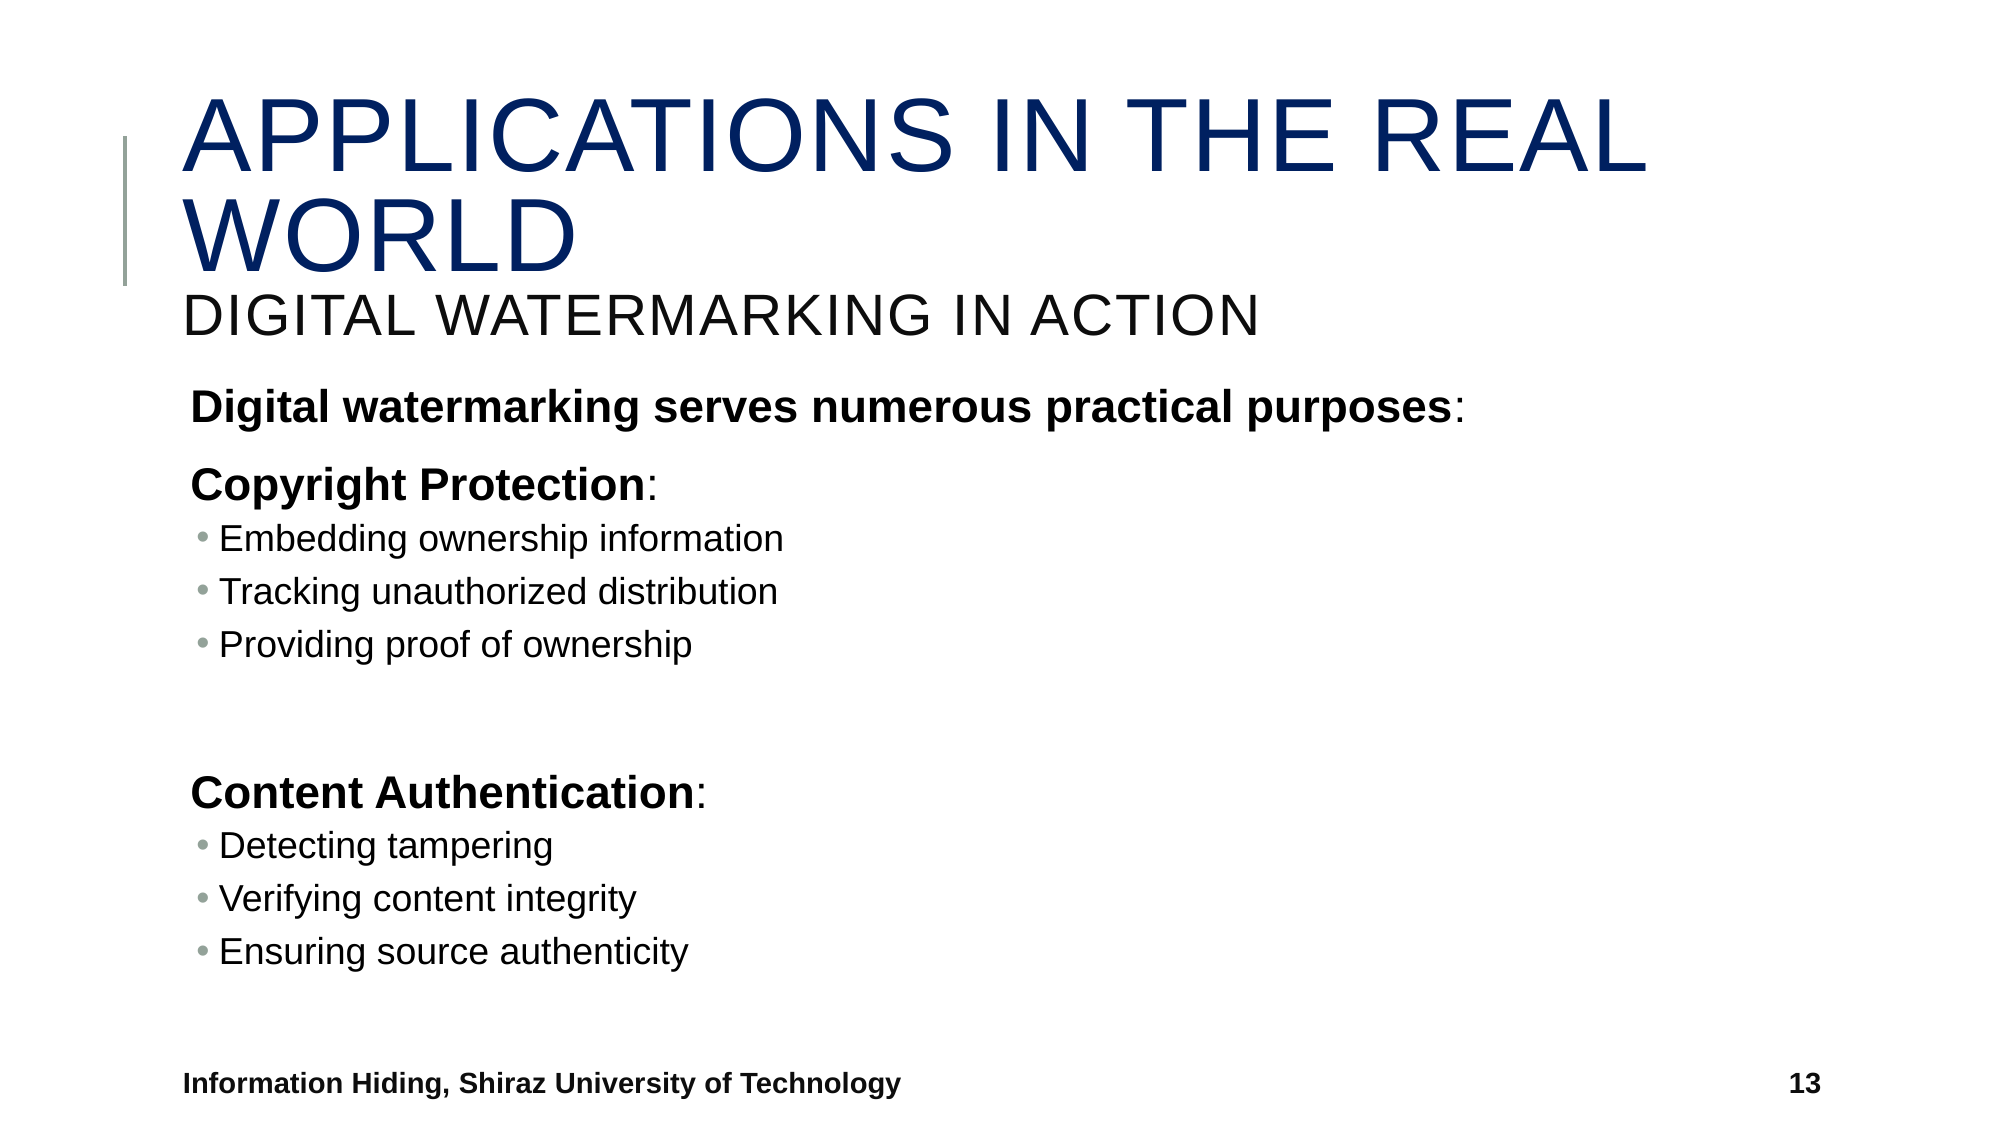

# Applications in the Real World Digital Watermarking in Action
Digital watermarking serves numerous practical purposes:
Copyright Protection:
Embedding ownership information
Tracking unauthorized distribution
Providing proof of ownership

Content Authentication:
Detecting tampering
Verifying content integrity
Ensuring source authenticity

Information Hiding, Shiraz University of Technology
13